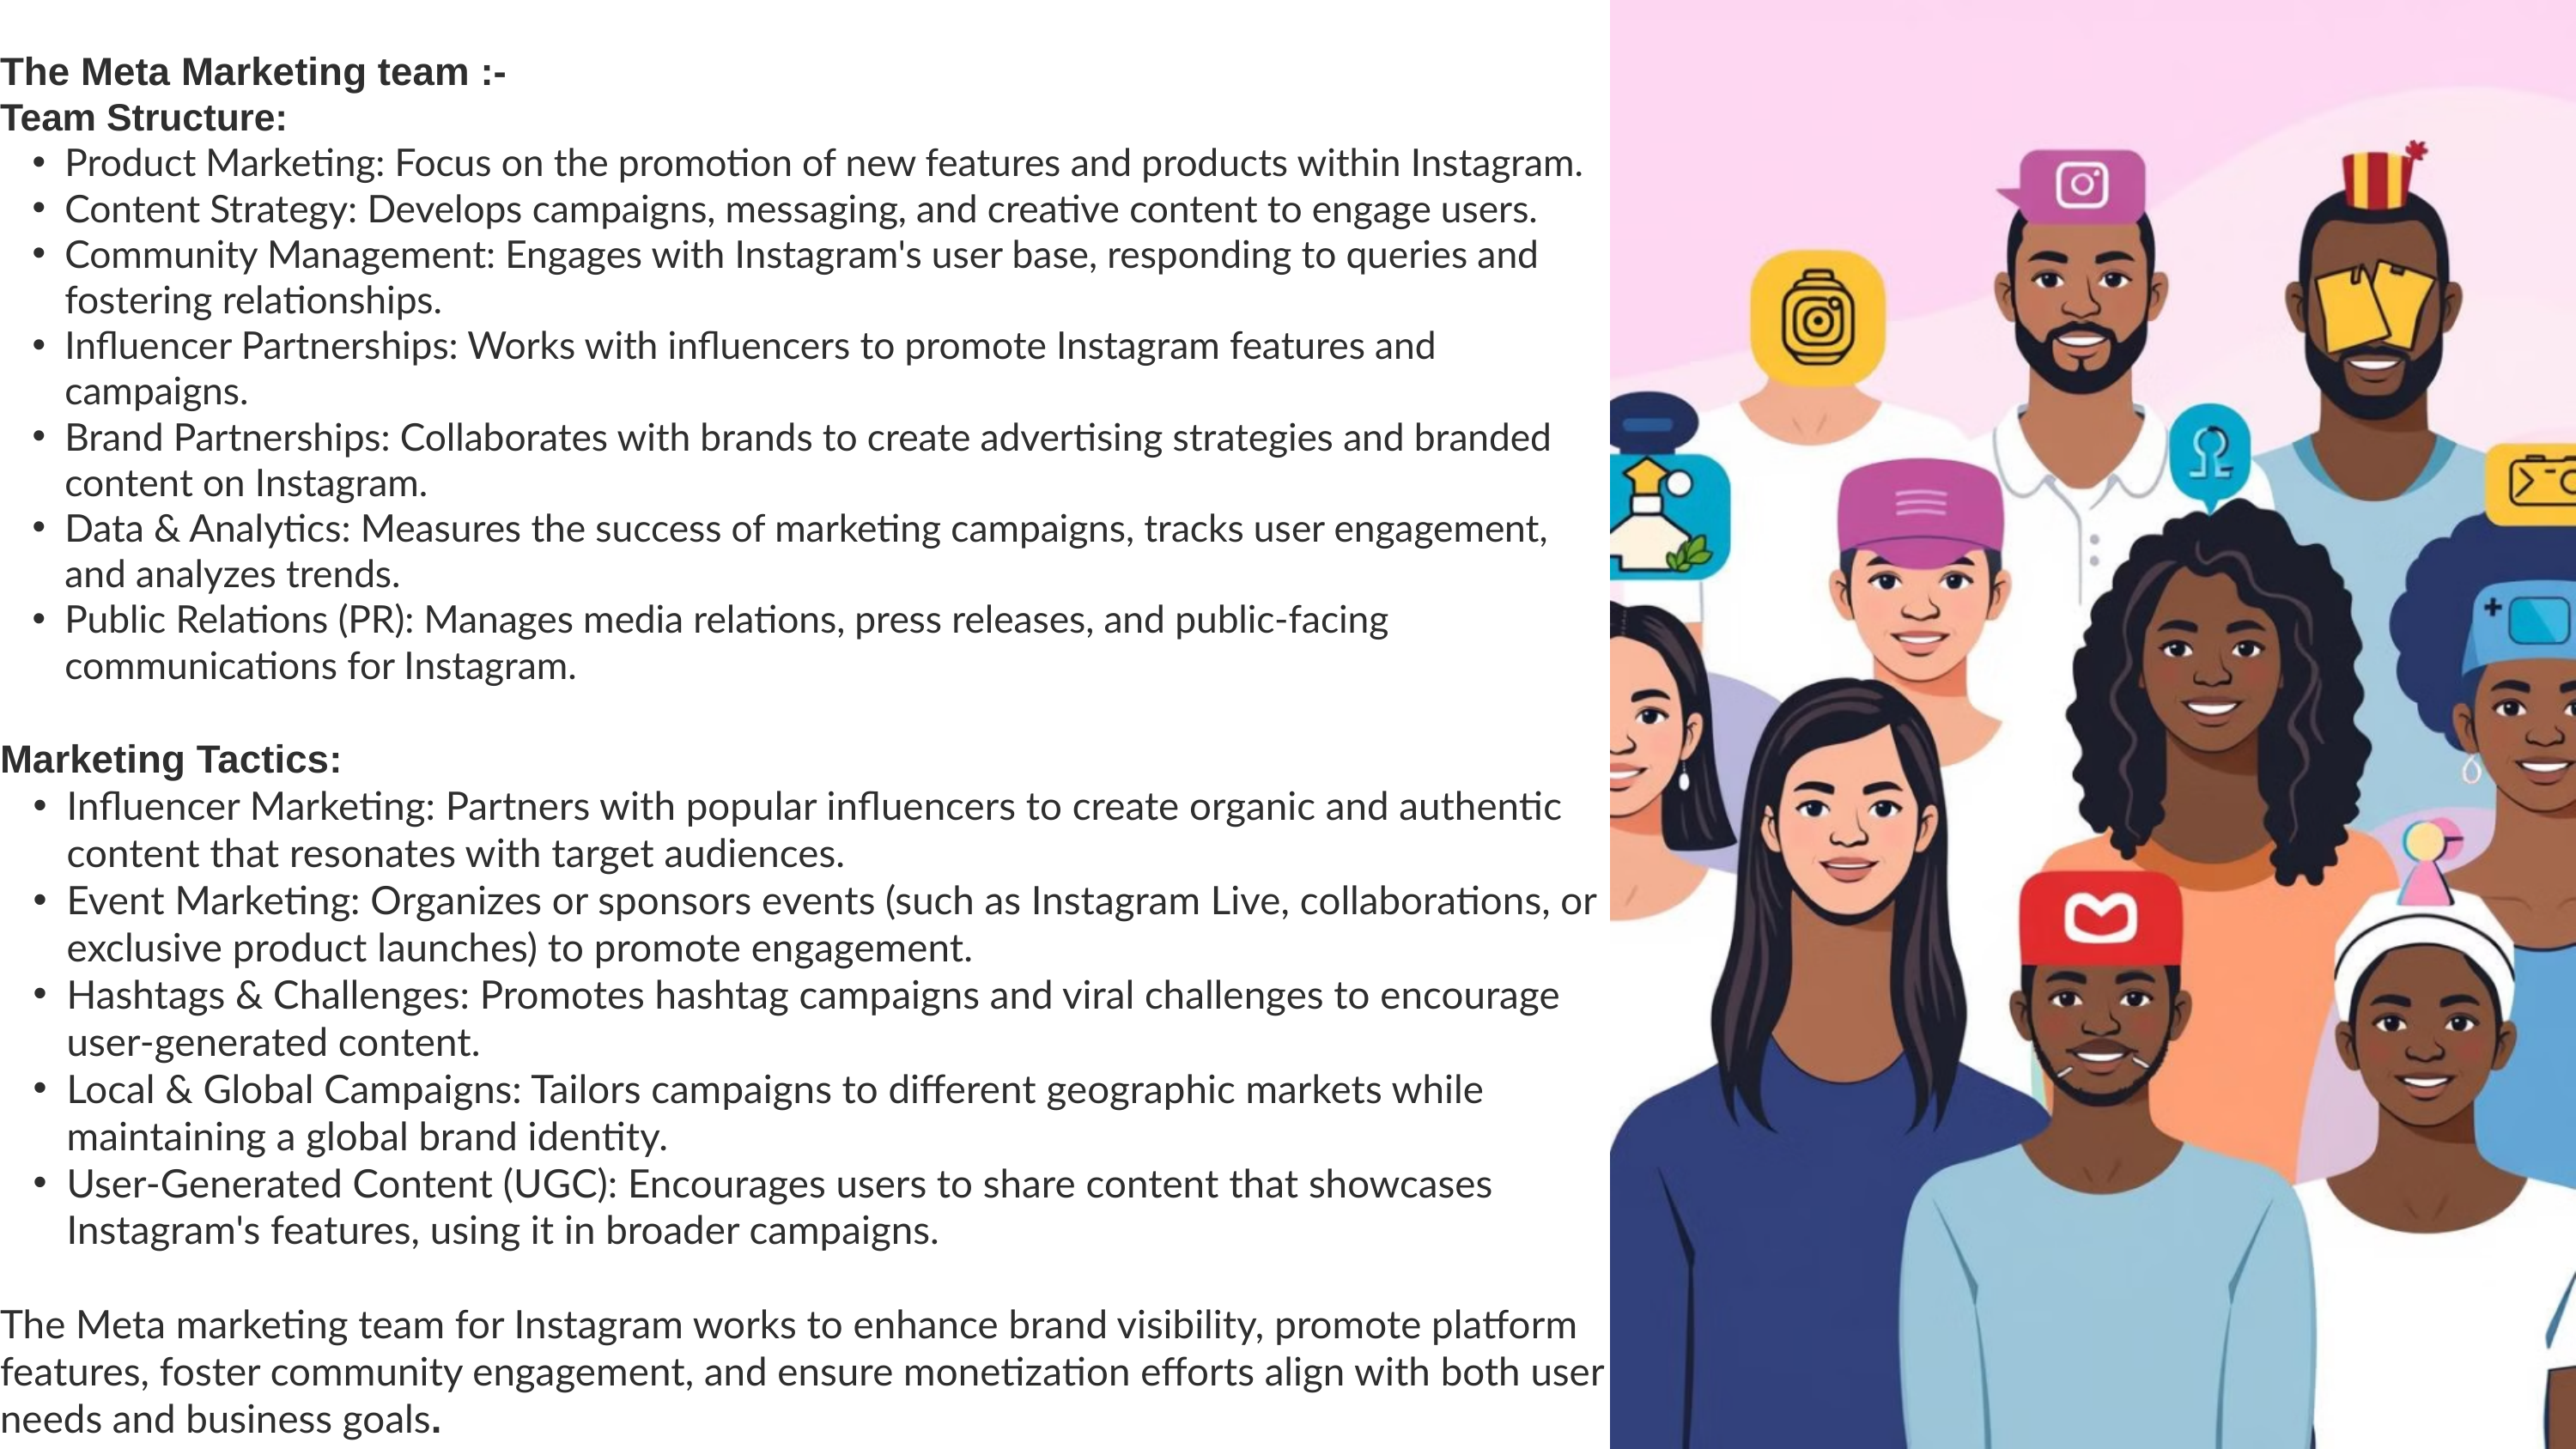

The Meta Marketing team :-
Team Structure:
Product Marketing: Focus on the promotion of new features and products within Instagram.
Content Strategy: Develops campaigns, messaging, and creative content to engage users.
Community Management: Engages with Instagram's user base, responding to queries and fostering relationships.
Influencer Partnerships: Works with influencers to promote Instagram features and campaigns.
Brand Partnerships: Collaborates with brands to create advertising strategies and branded content on Instagram.
Data & Analytics: Measures the success of marketing campaigns, tracks user engagement, and analyzes trends.
Public Relations (PR): Manages media relations, press releases, and public-facing communications for Instagram.

Marketing Tactics:
Influencer Marketing: Partners with popular influencers to create organic and authentic content that resonates with target audiences.
Event Marketing: Organizes or sponsors events (such as Instagram Live, collaborations, or exclusive product launches) to promote engagement.
Hashtags & Challenges: Promotes hashtag campaigns and viral challenges to encourage user-generated content.
Local & Global Campaigns: Tailors campaigns to different geographic markets while maintaining a global brand identity.
User-Generated Content (UGC): Encourages users to share content that showcases Instagram's features, using it in broader campaigns.

The Meta marketing team for Instagram works to enhance brand visibility, promote platform features, foster community engagement, and ensure monetization efforts align with both user needs and business goals.